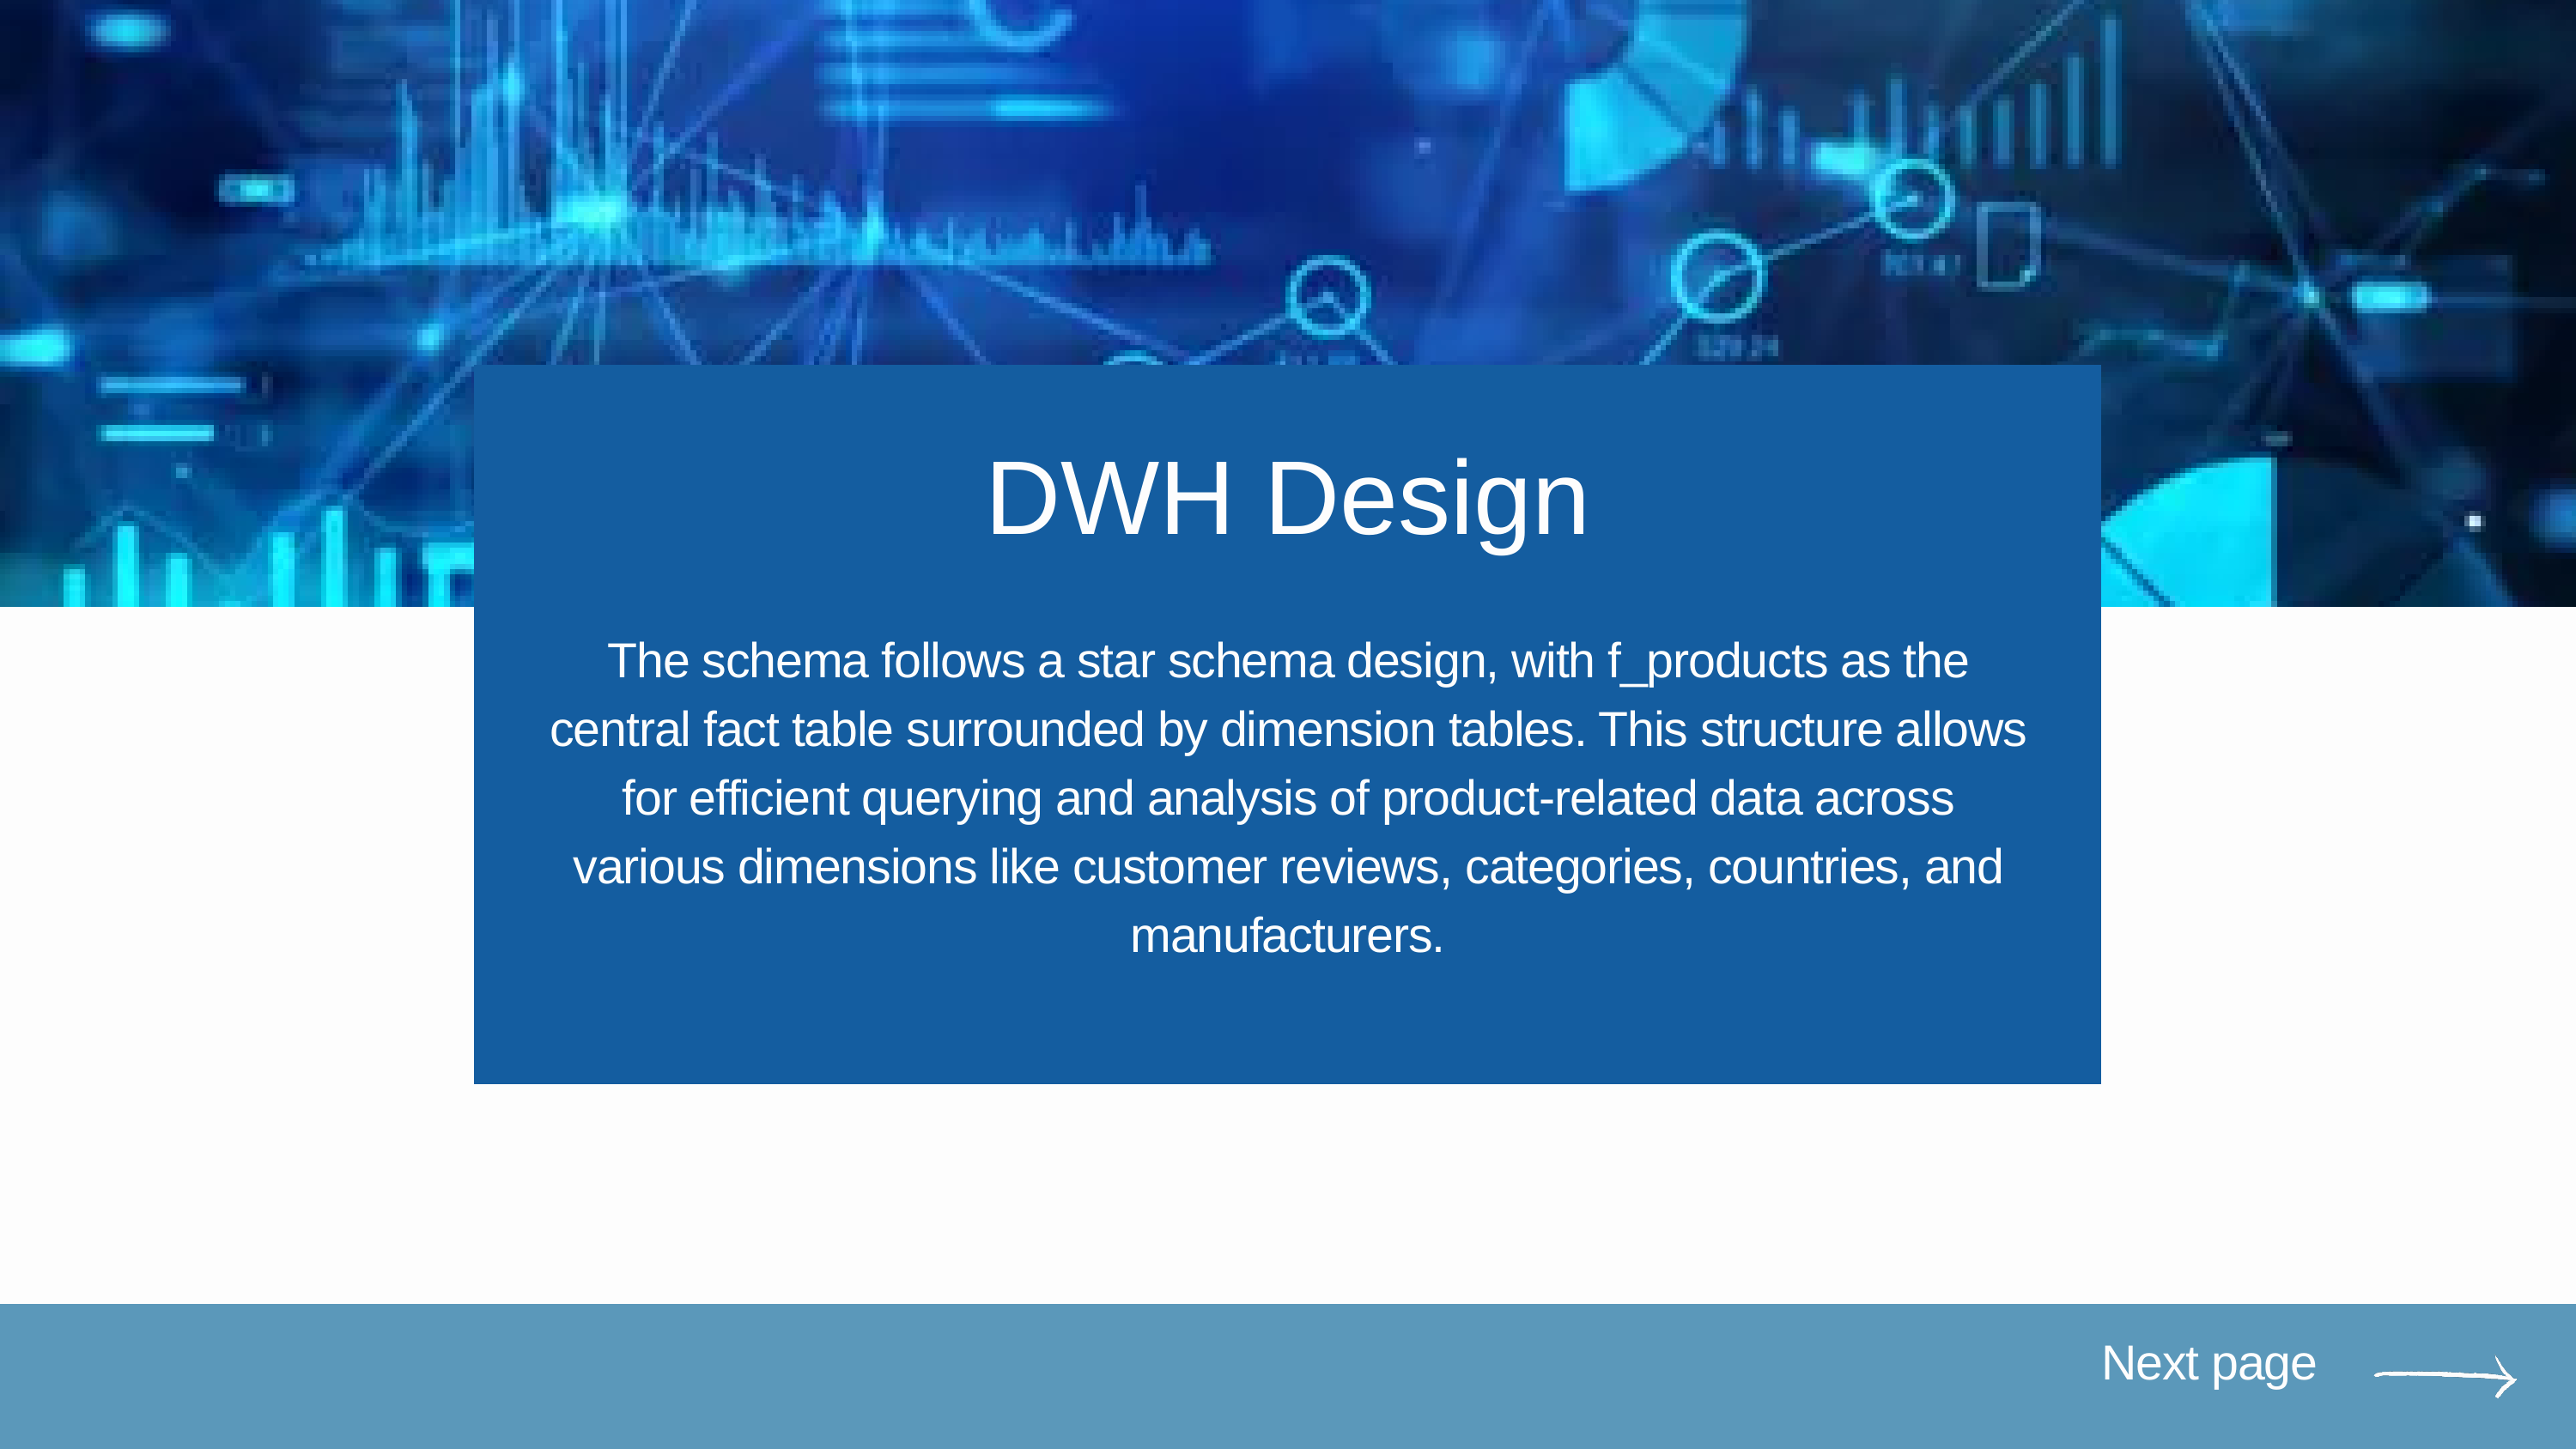

DWH Design
The schema follows a star schema design, with f_products as the central fact table surrounded by dimension tables. This structure allows for efficient querying and analysis of product-related data across various dimensions like customer reviews, categories, countries, and manufacturers.

Next page